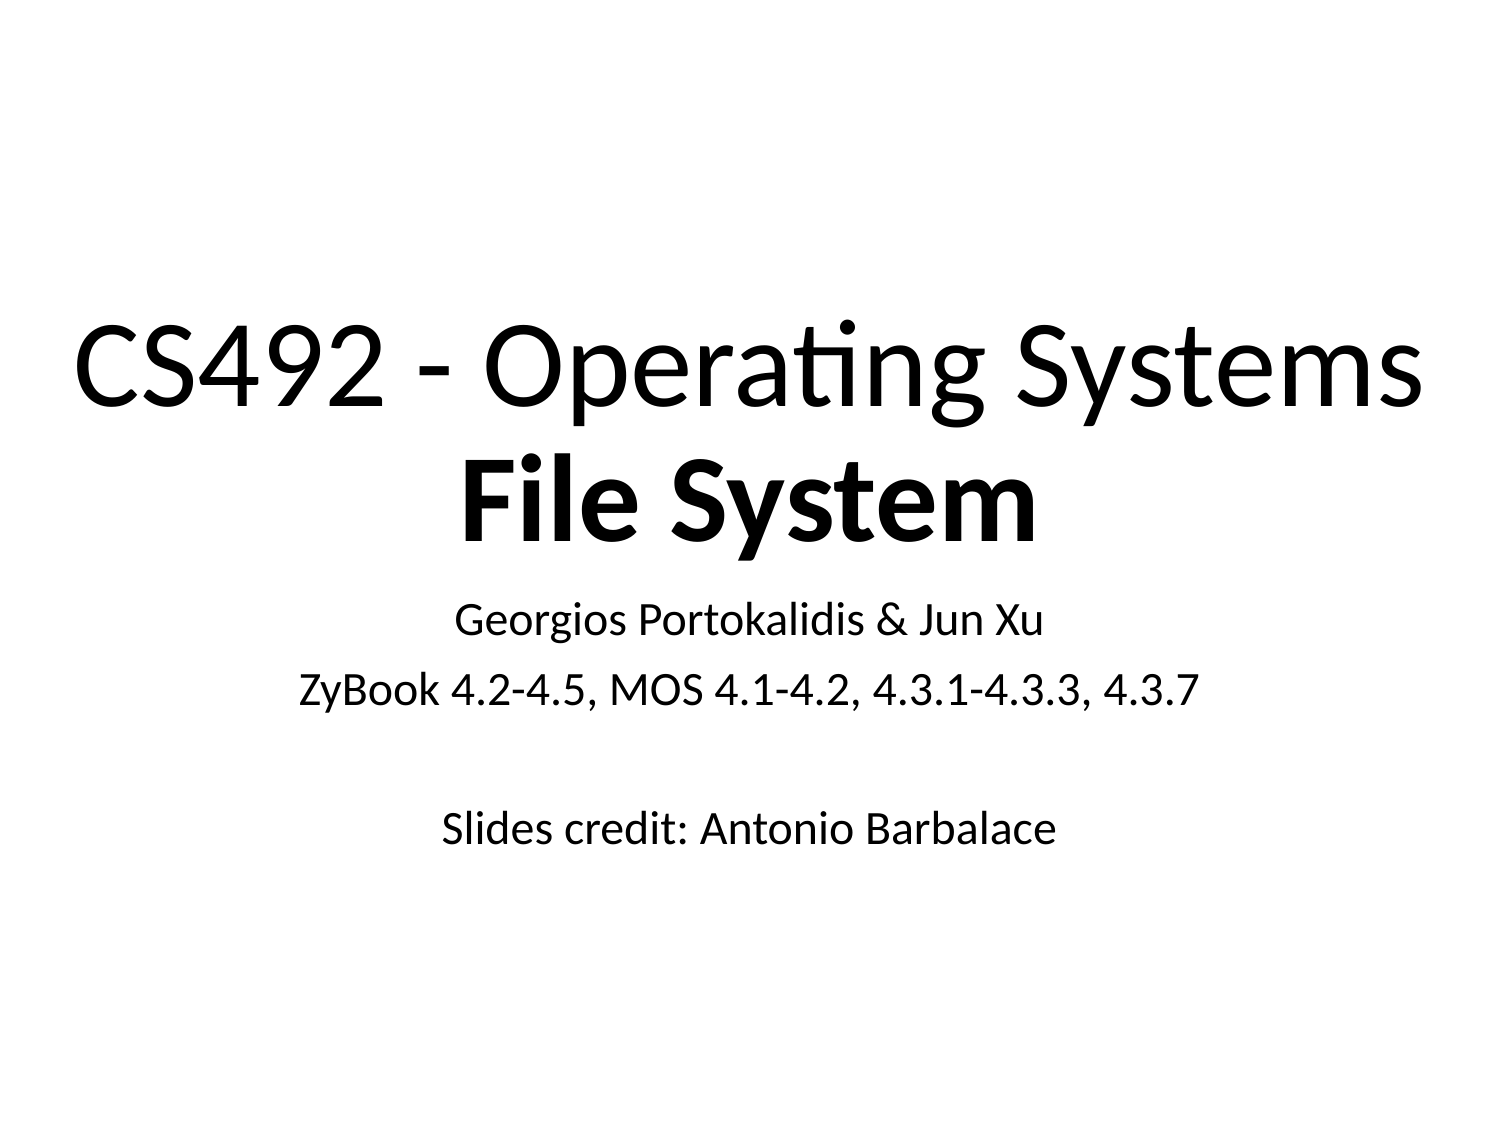

# CS492 - Operating Systems File System
Georgios Portokalidis & Jun Xu
ZyBook 4.2-4.5, MOS 4.1-4.2, 4.3.1-4.3.3, 4.3.7

Slides credit: Antonio Barbalace